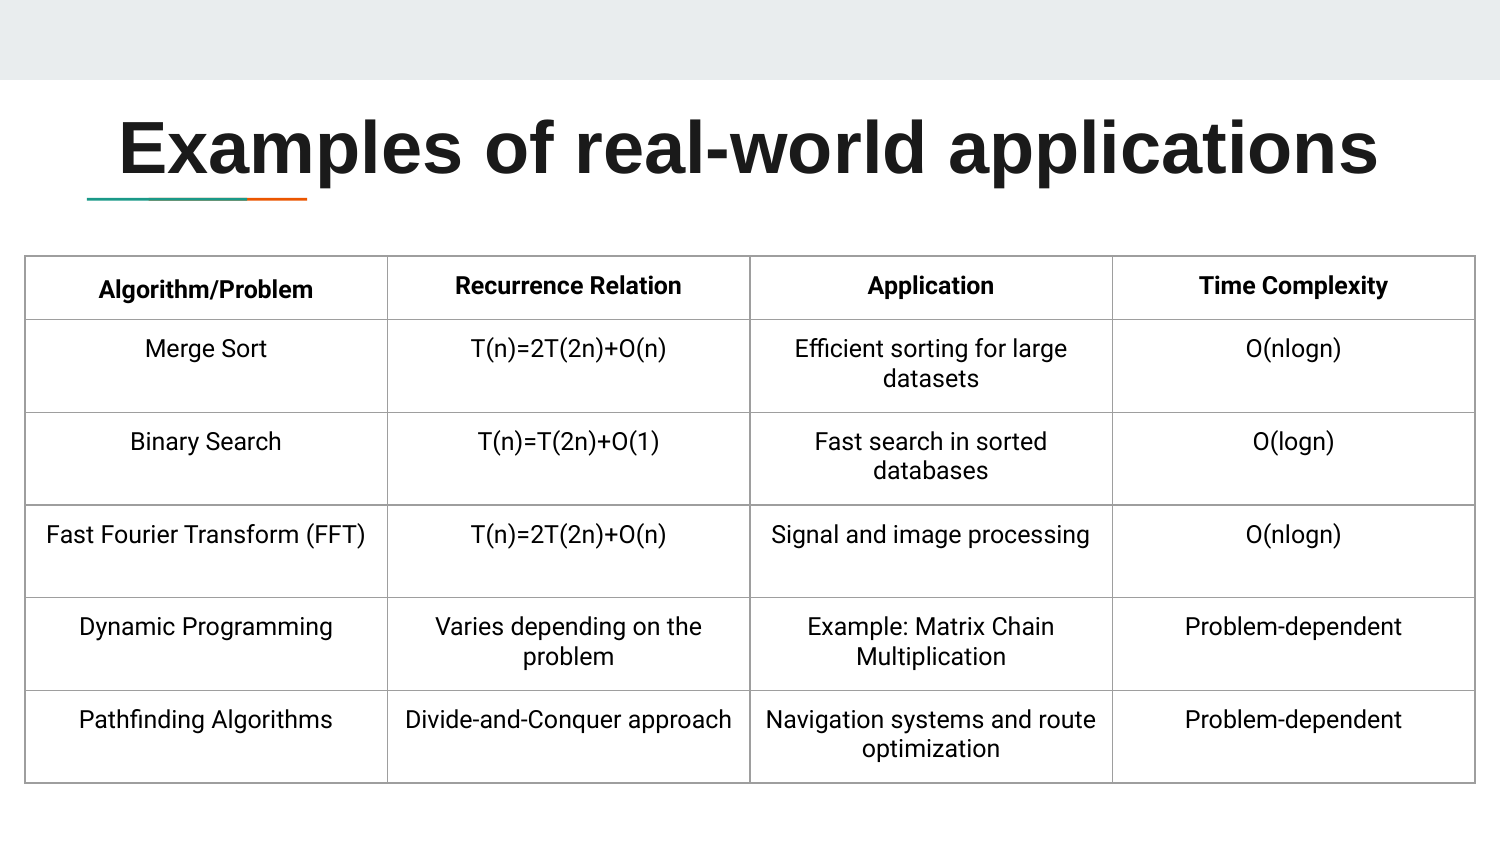

# Examples of real-world applications
| Algorithm/Problem | Recurrence Relation | Application | Time Complexity |
| --- | --- | --- | --- |
| Merge Sort | T(n)=2T(2n​)+O(n) | Efficient sorting for large datasets | O(nlogn) |
| Binary Search | T(n)=T(2n​)+O(1) | Fast search in sorted databases | O(logn) |
| Fast Fourier Transform (FFT) | T(n)=2T(2n​)+O(n) | Signal and image processing | O(nlogn) |
| Dynamic Programming | Varies depending on the problem | Example: Matrix Chain Multiplication | Problem-dependent |
| Pathfinding Algorithms | Divide-and-Conquer approach | Navigation systems and route optimization | Problem-dependent |